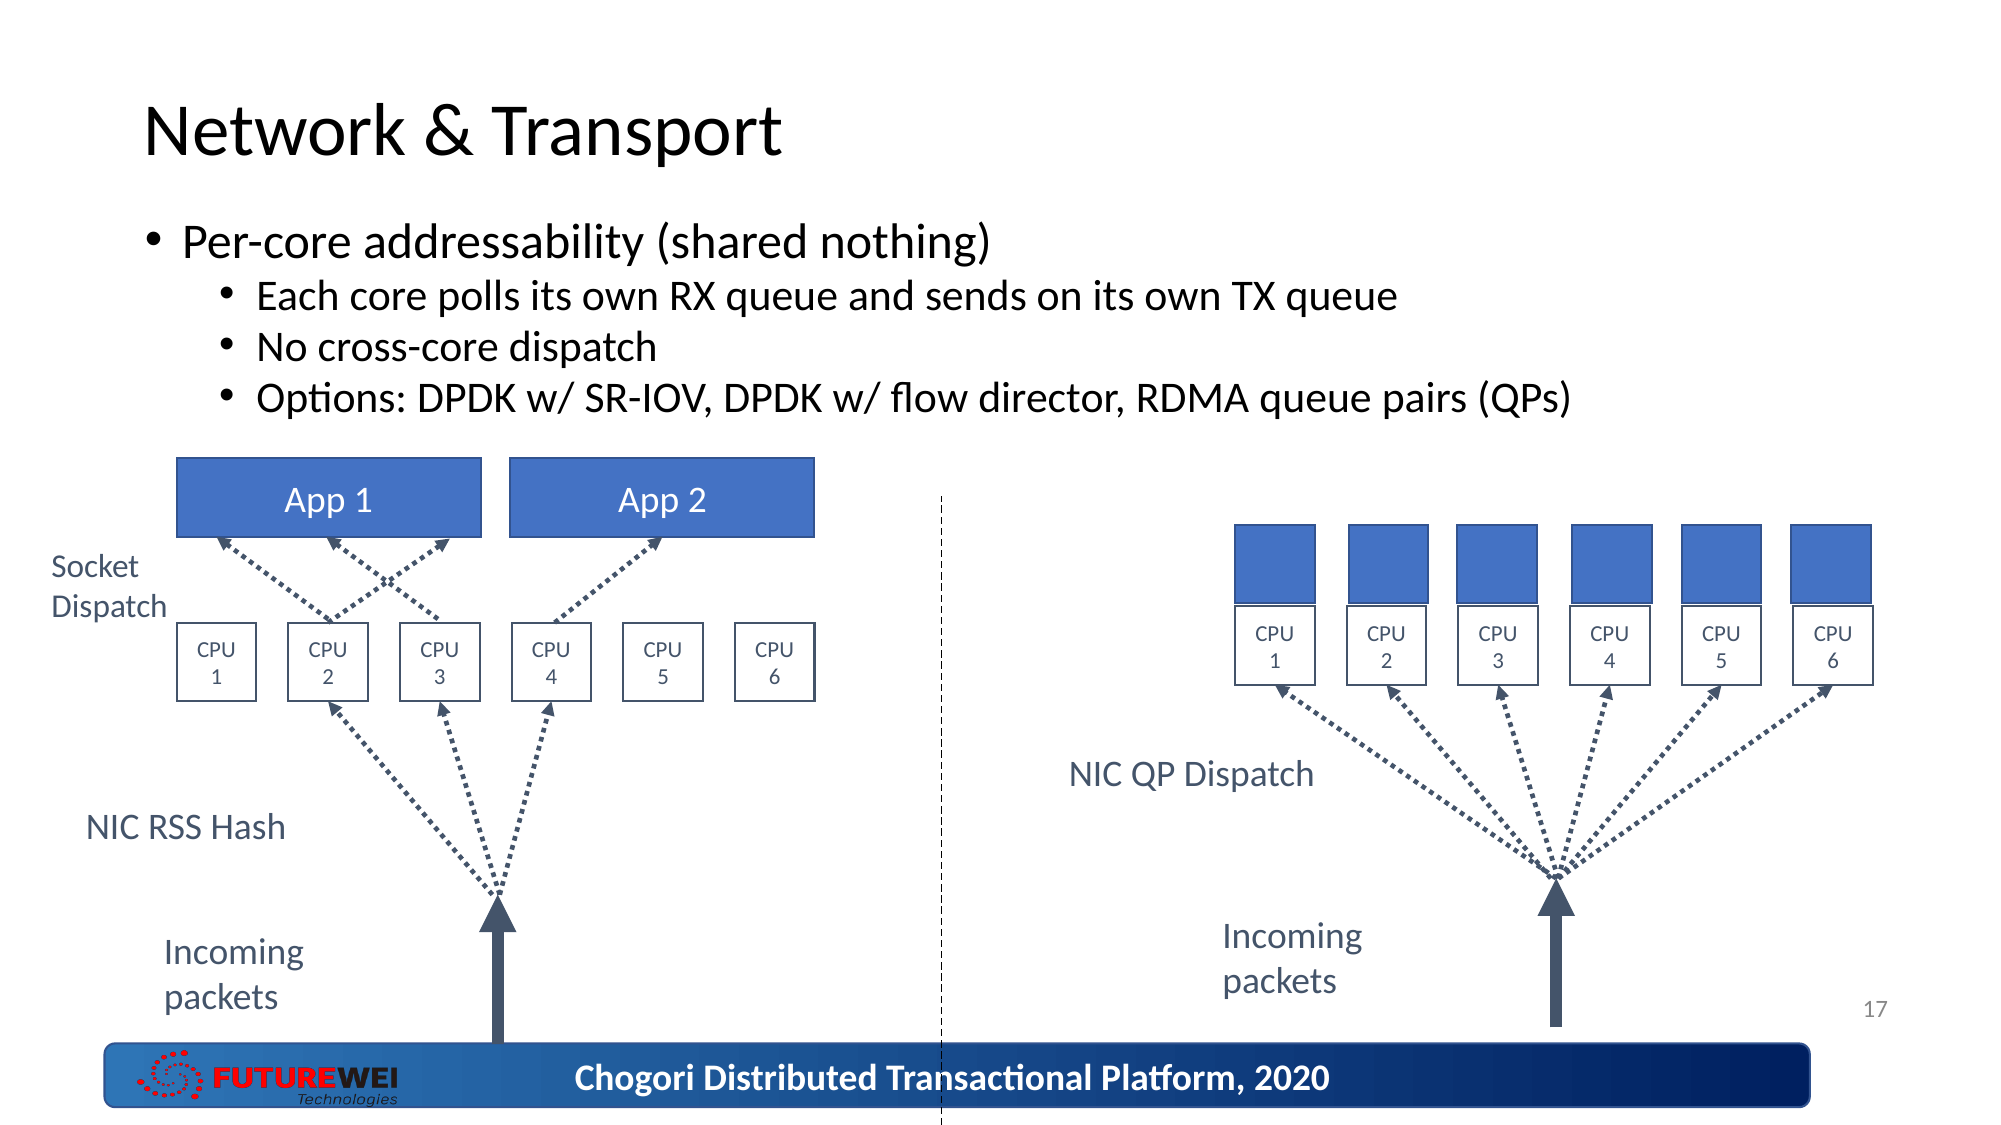

# Network & Transport
Per-core addressability (shared nothing)
Each core polls its own RX queue and sends on its own TX queue
No cross-core dispatch
Options: DPDK w/ SR-IOV, DPDK w/ flow director, RDMA queue pairs (QPs)

App 1

App 2

Socket Dispatch

CPU 4

CPU 5

CPU 6

CPU 2

CPU 3

CPU 1

CPU 5

CPU 6

CPU 3

CPU 4

CPU 2

CPU 1

NIC QP Dispatch
NIC RSS Hash

Incoming packets
Incoming packets
17